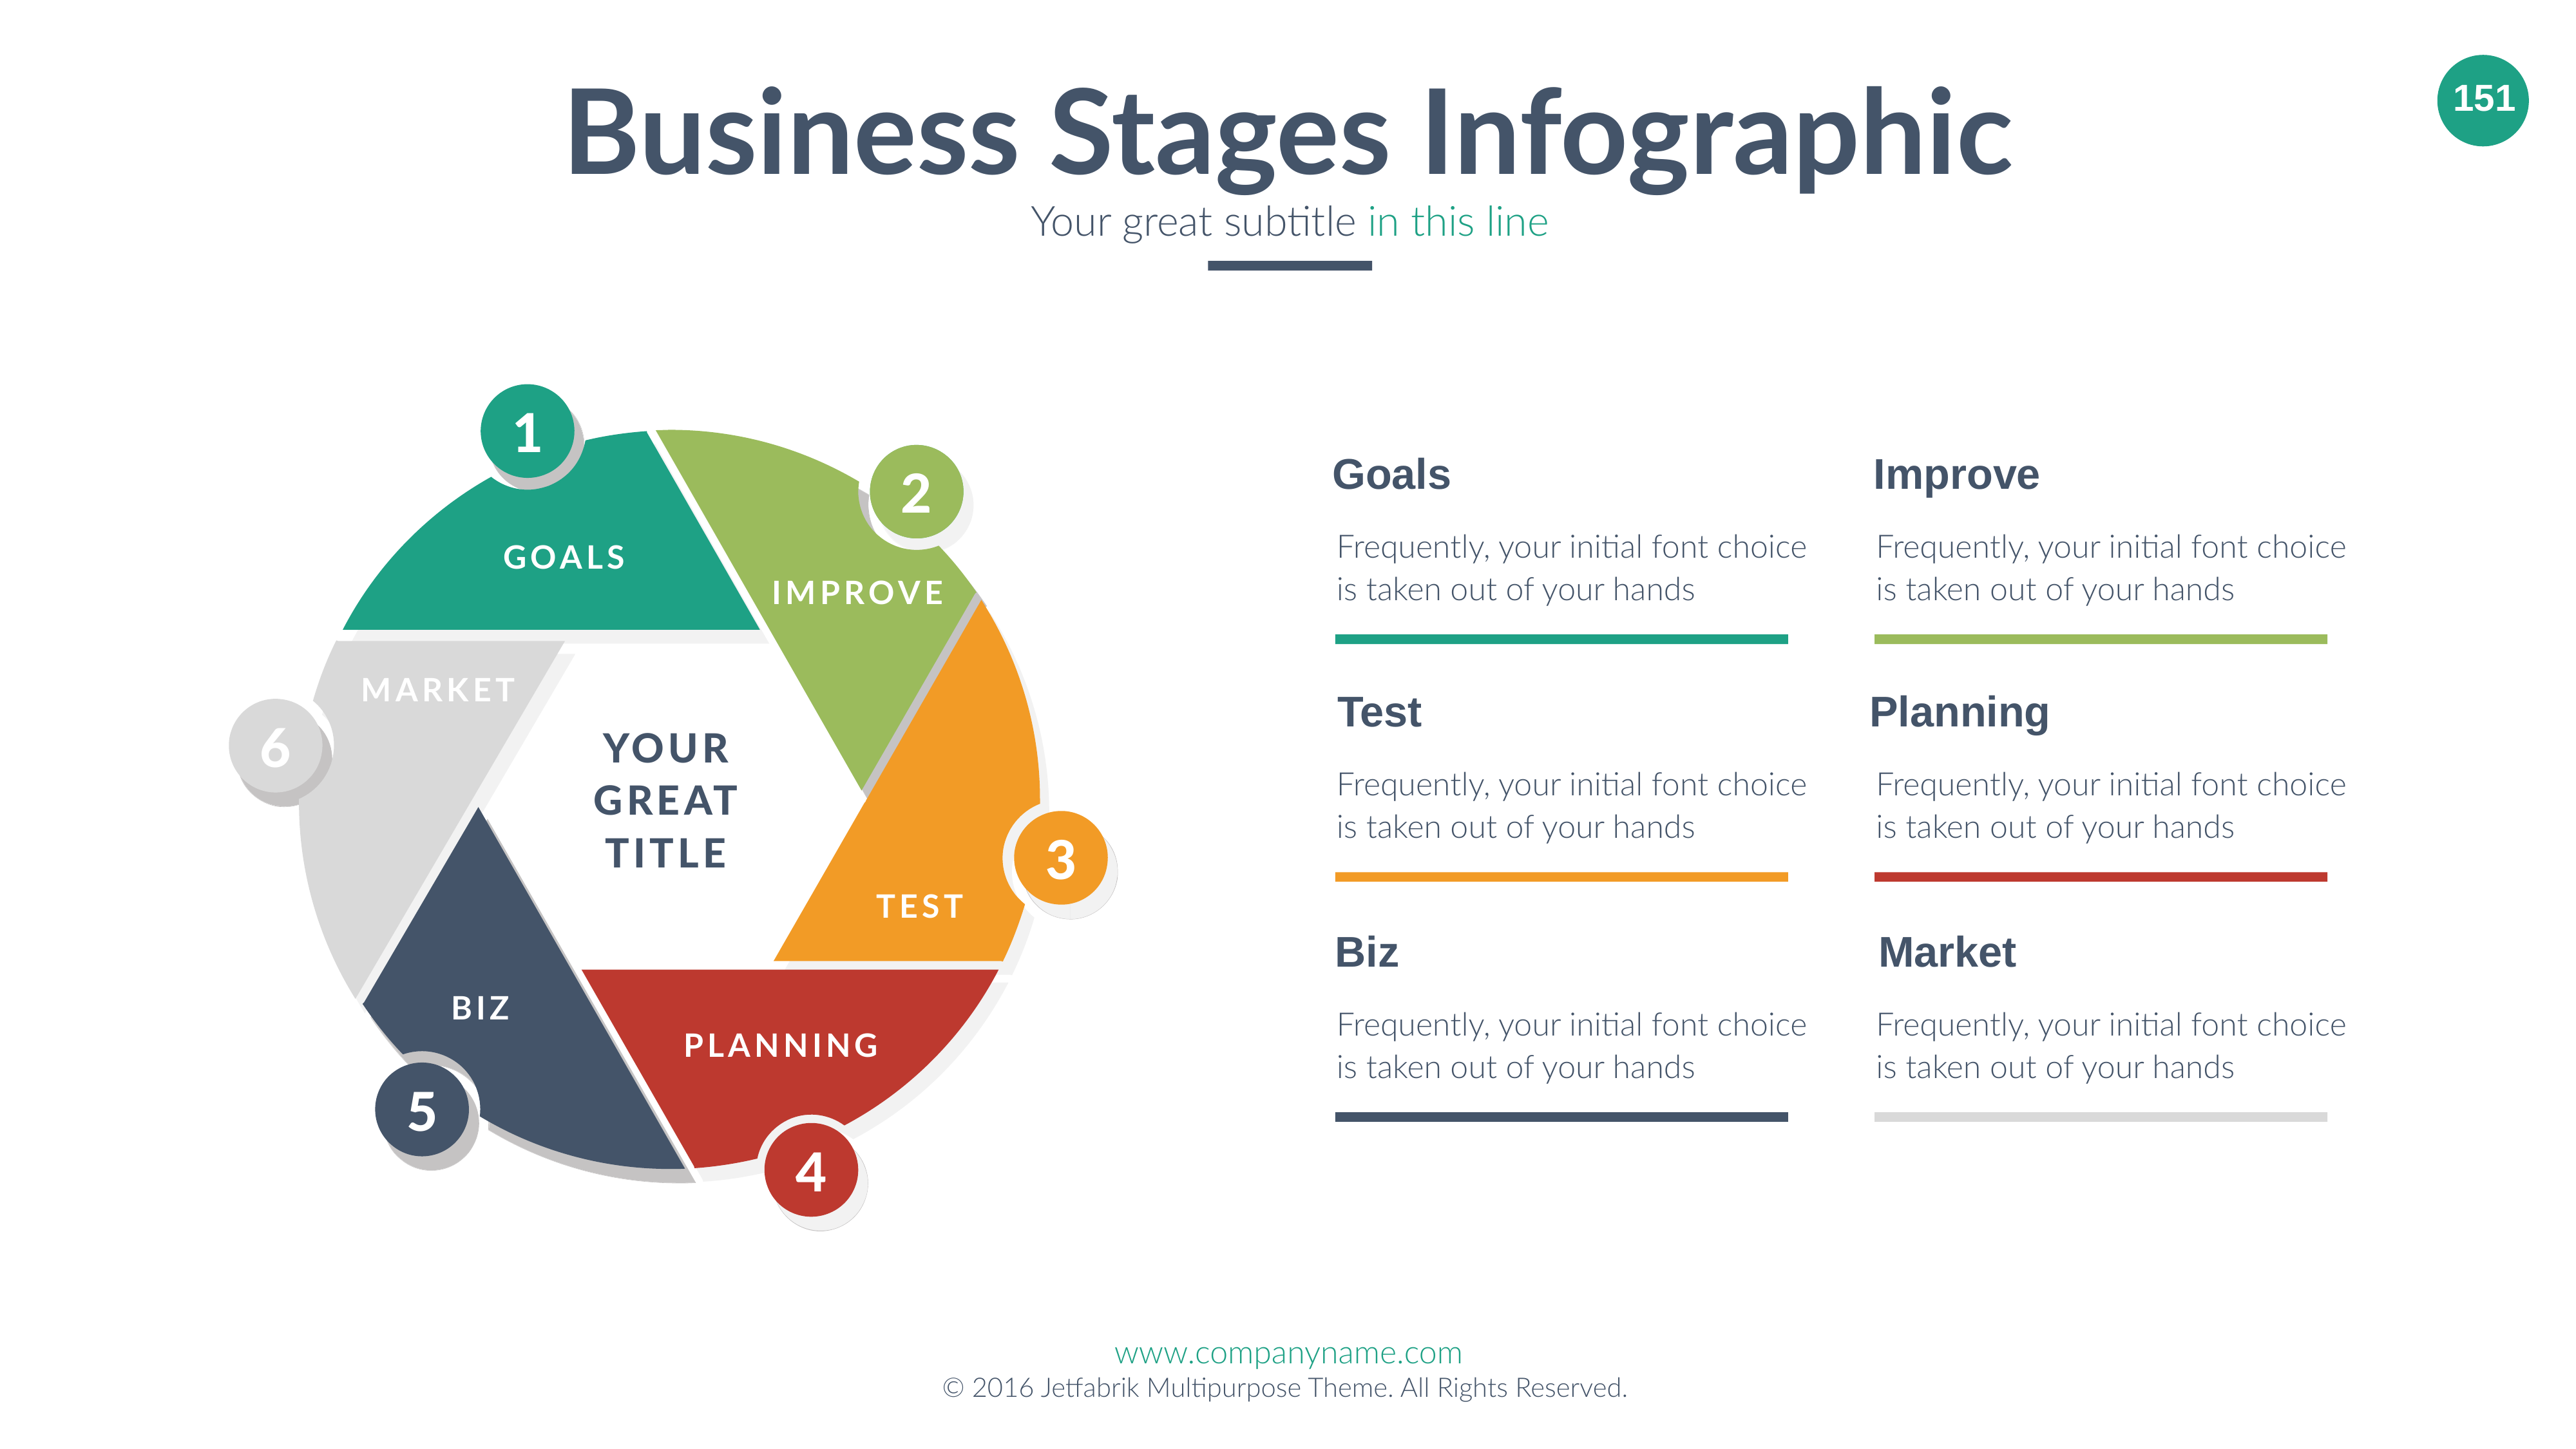

Business Stages Infographic
Your great subtitle in this line

1

Goals
Improve

2

Frequently, your initial font choice is taken out of your hands
Frequently, your initial font choice is taken out of your hands
GOALS
IMPROVE

MARKET
Test
Planning
6

YOUR
GREAT
TITLE
Frequently, your initial font choice is taken out of your hands
Frequently, your initial font choice is taken out of your hands

3

TEST
Biz
Market

BIZ

Frequently, your initial font choice is taken out of your hands
Frequently, your initial font choice is taken out of your hands
PLANNING
5

4